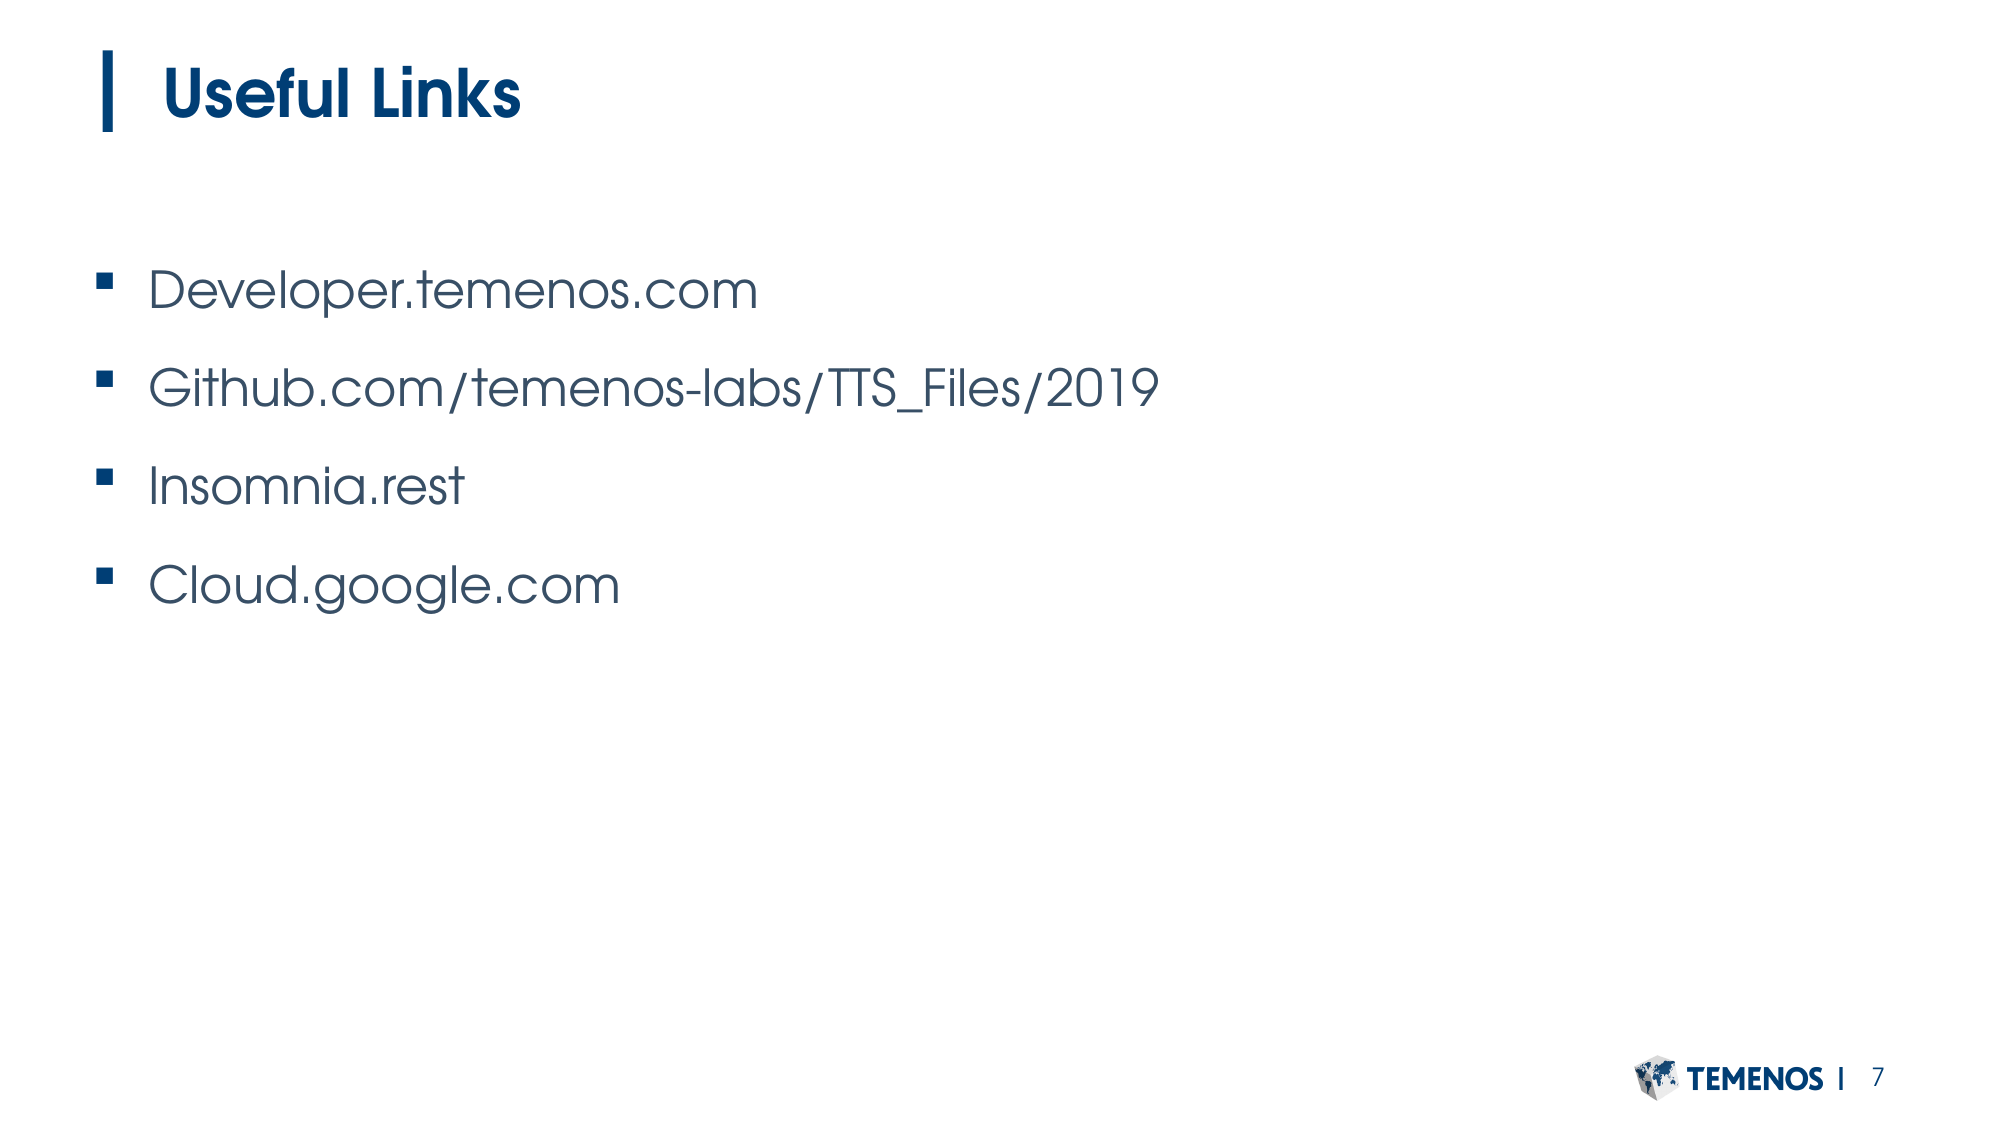

# Useful Links
Developer.temenos.com
Github.com/temenos-labs/TTS_Files/2019
Insomnia.rest
Cloud.google.com

7